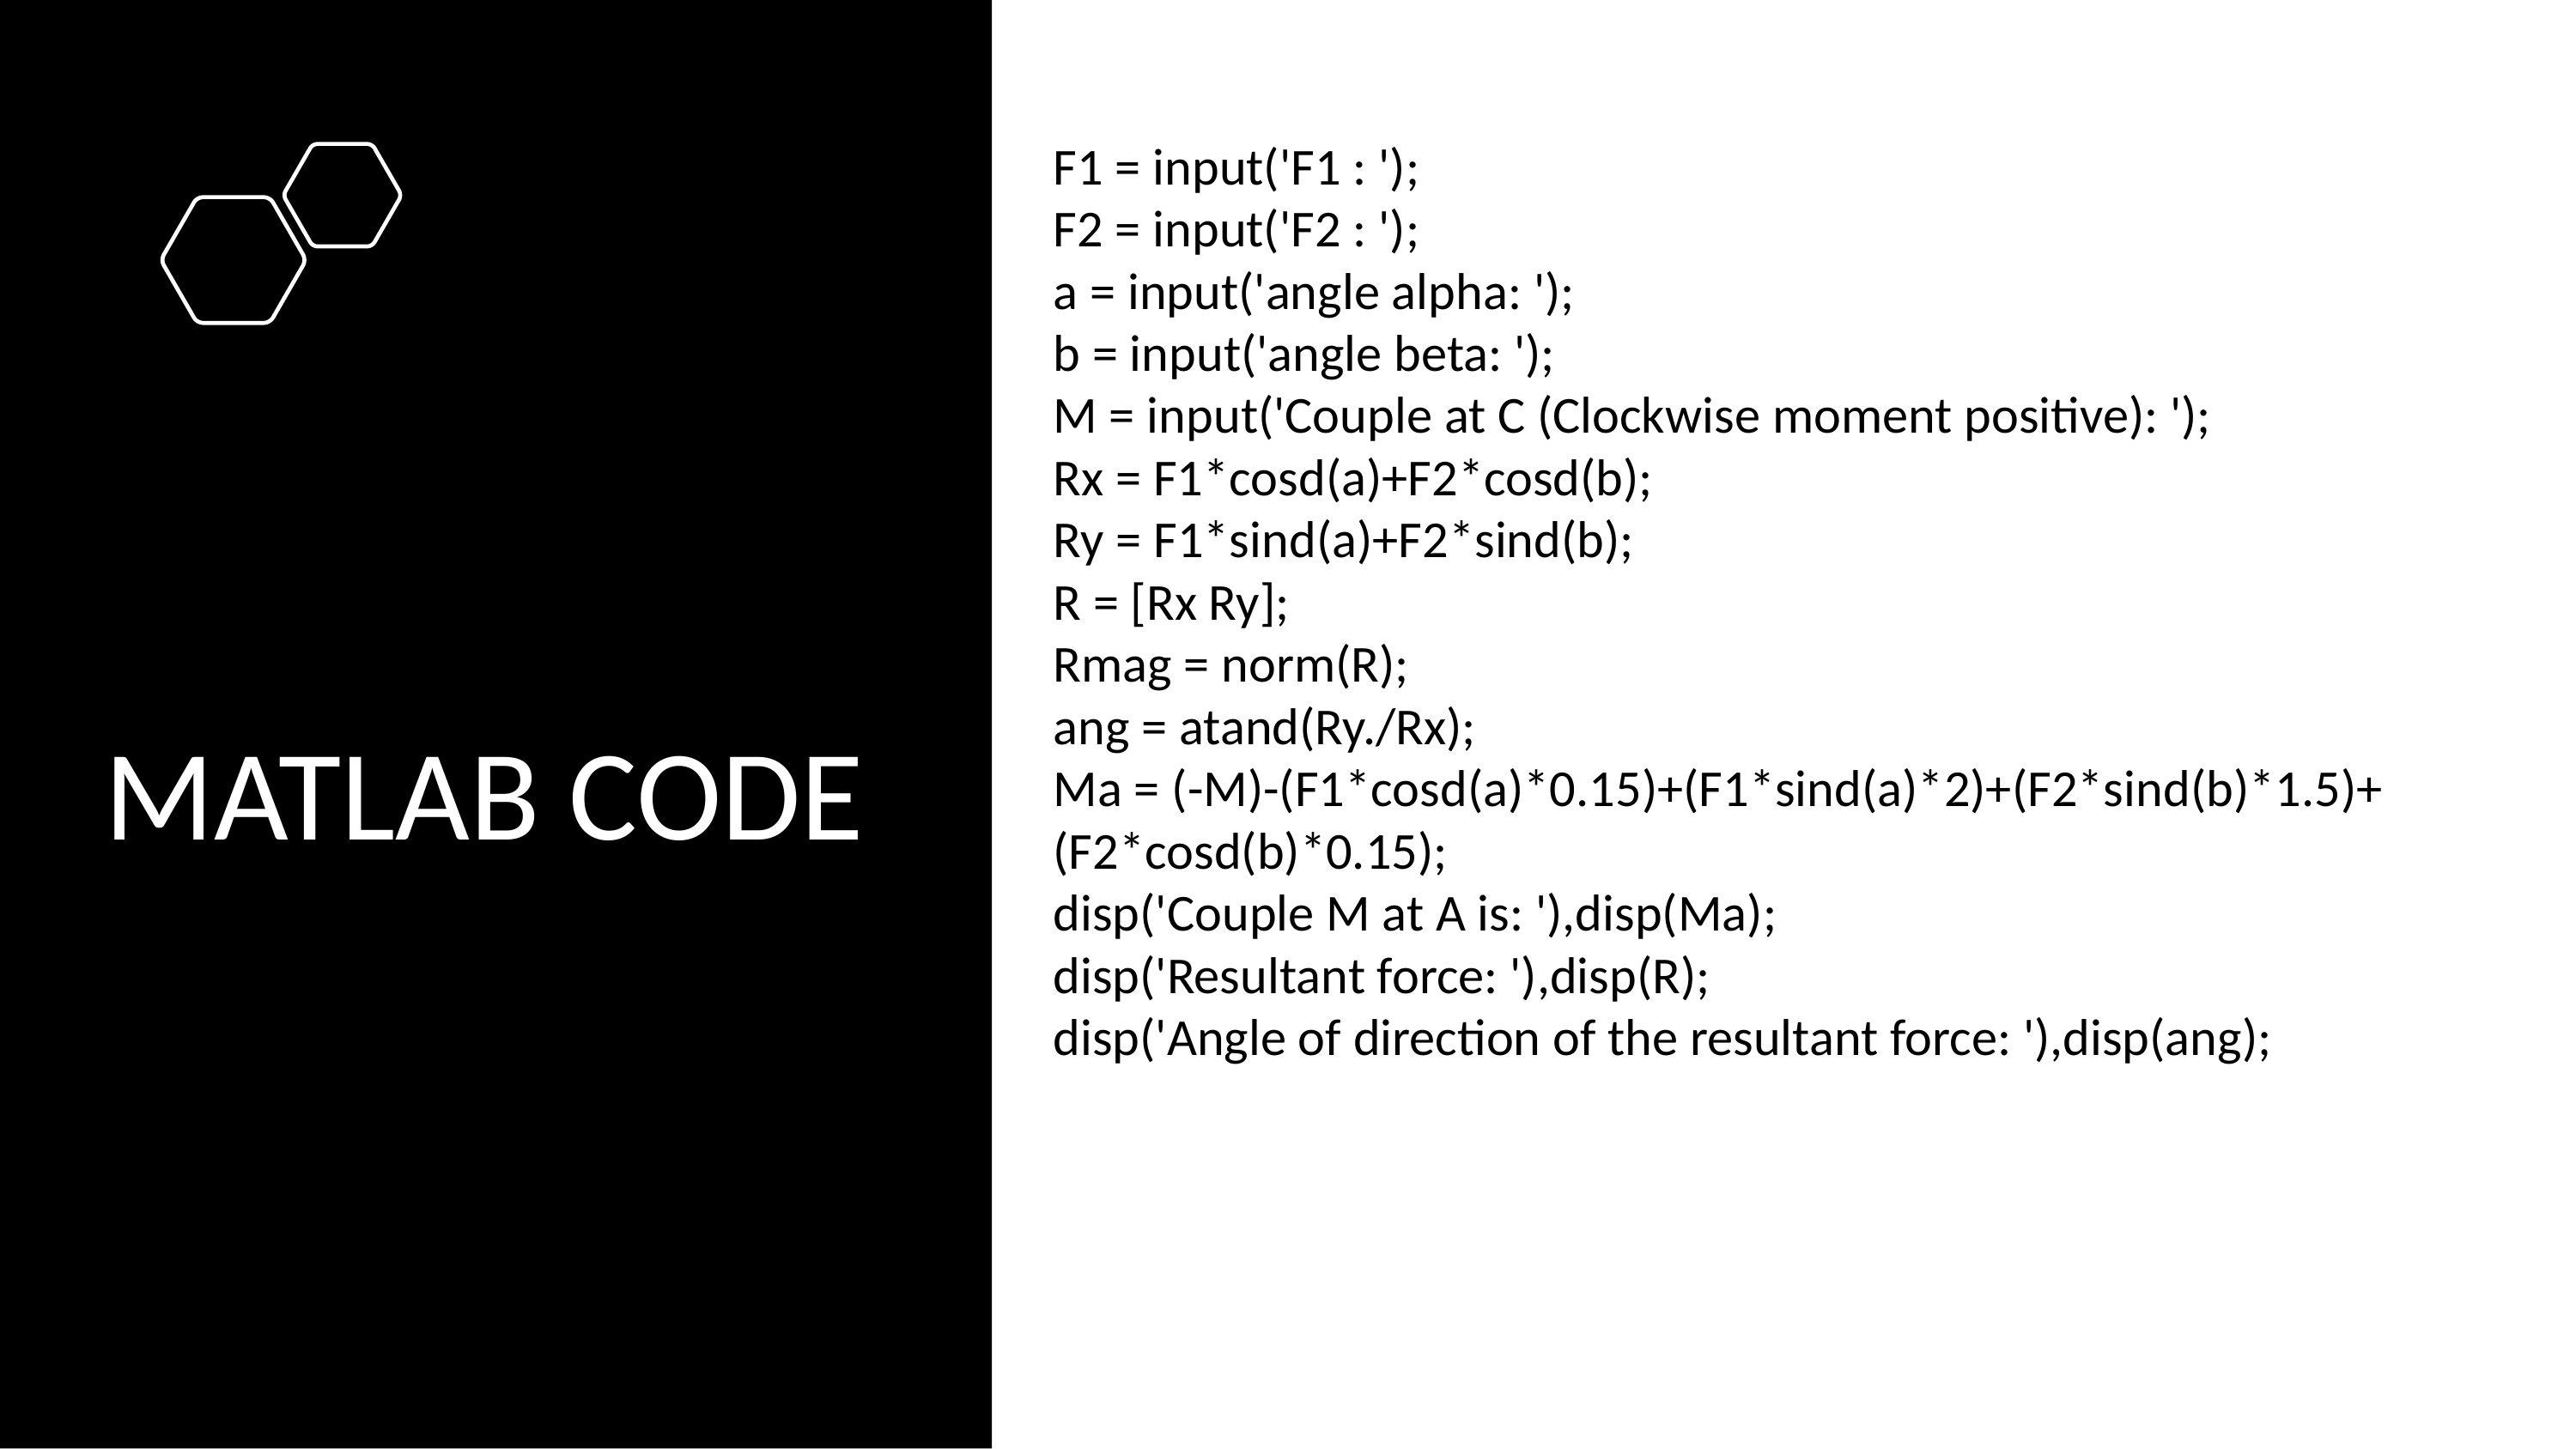

F1 = input('F1 : ');
F2 = input('F2 : ');
a = input('angle alpha: ');
b = input('angle beta: ');
M = input('Couple at C (Clockwise moment positive): ');
Rx = F1*cosd(a)+F2*cosd(b);
Ry = F1*sind(a)+F2*sind(b);
R = [Rx Ry];
Rmag = norm(R);
ang = atand(Ry./Rx);
Ma = (-M)-(F1*cosd(a)*0.15)+(F1*sind(a)*2)+(F2*sind(b)*1.5)+(F2*cosd(b)*0.15);
disp('Couple M at A is: '),disp(Ma);
disp('Resultant force: '),disp(R);
disp('Angle of direction of the resultant force: '),disp(ang);

MATLAB CODE